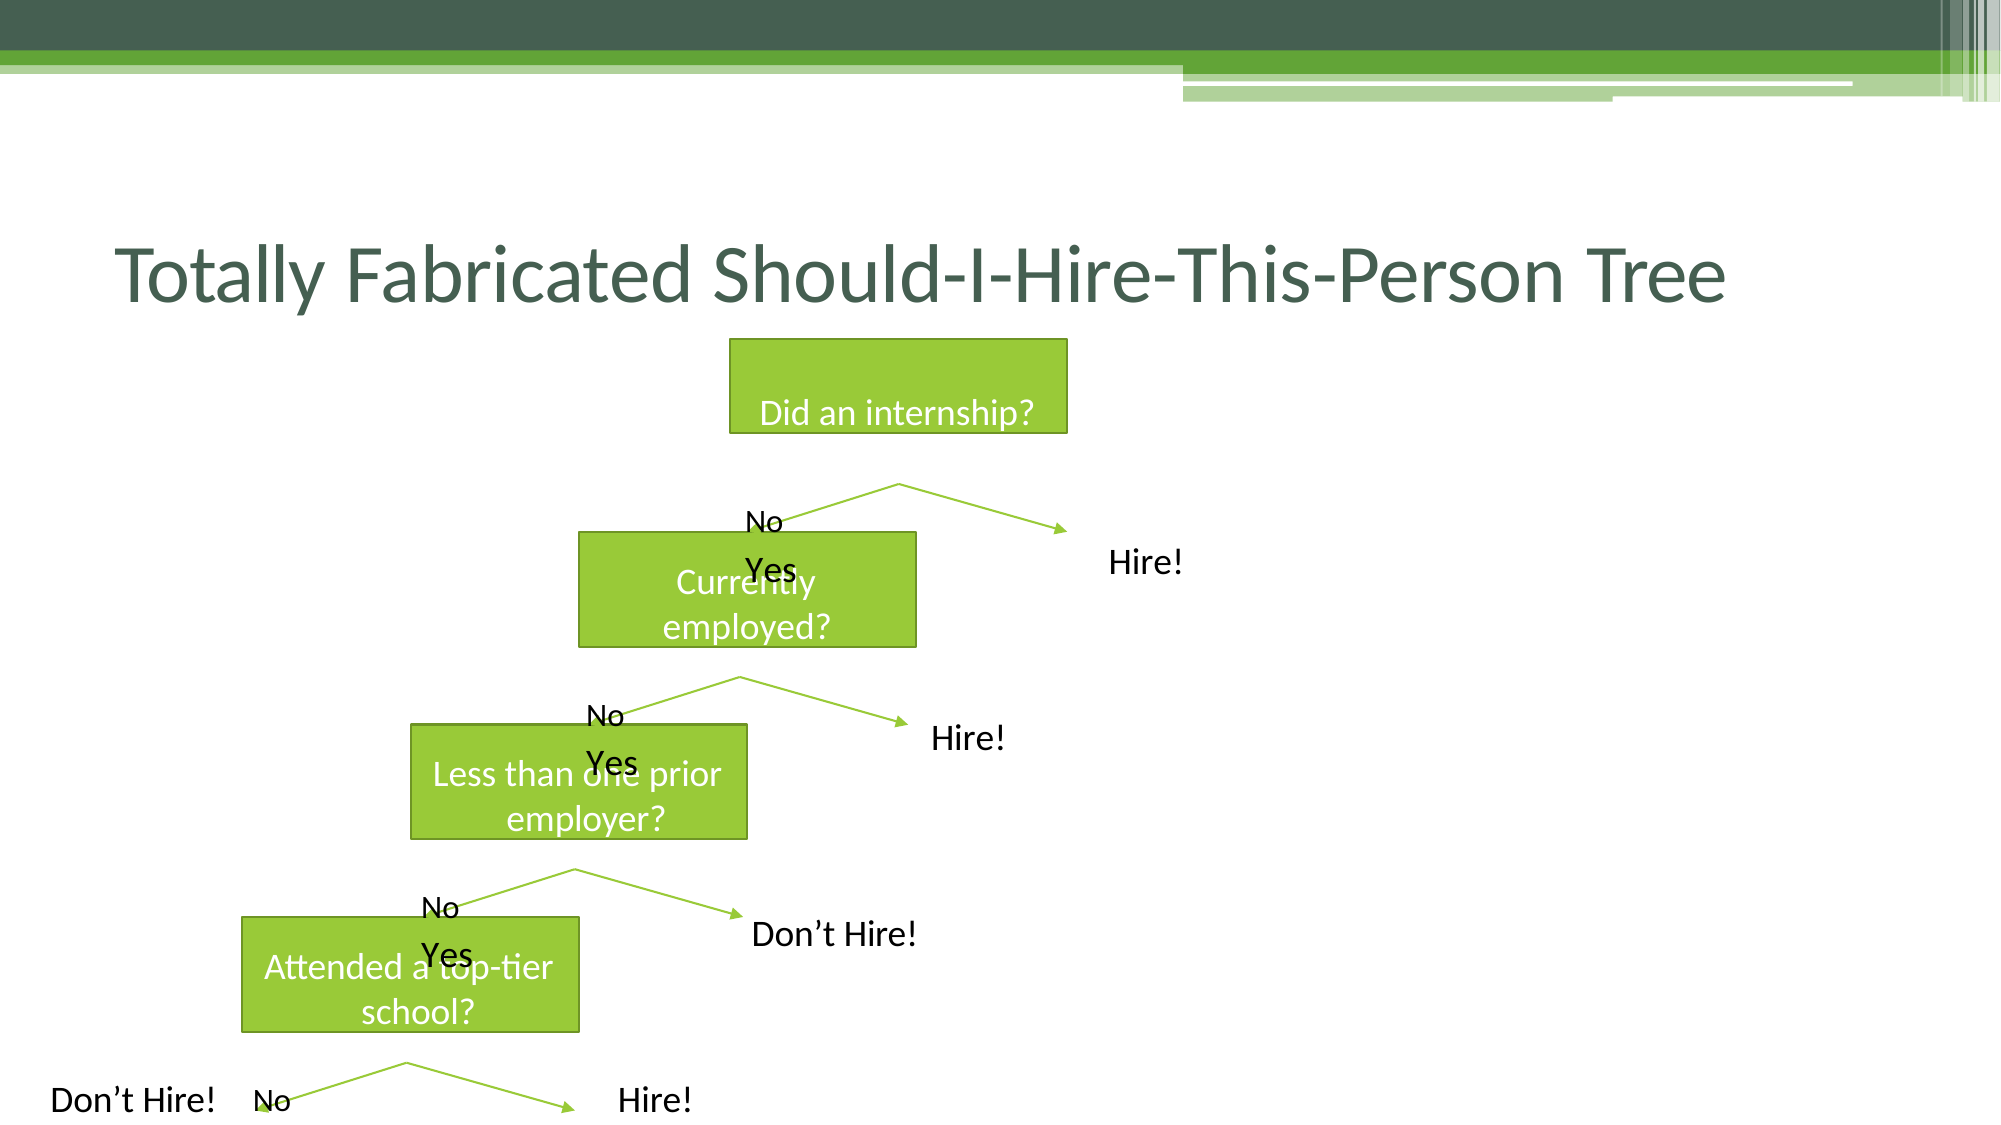

# Totally Fabricated Should-I-Hire-This-Person Tree

Did an internship?
No	Yes

Currently  employed?
Hire!
No	Yes

Hire!
Less than one prior  employer?
No	Yes

Don’t Hire!
Attended a top-tier  school?
No	Yes

Don’t Hire!
Hire!